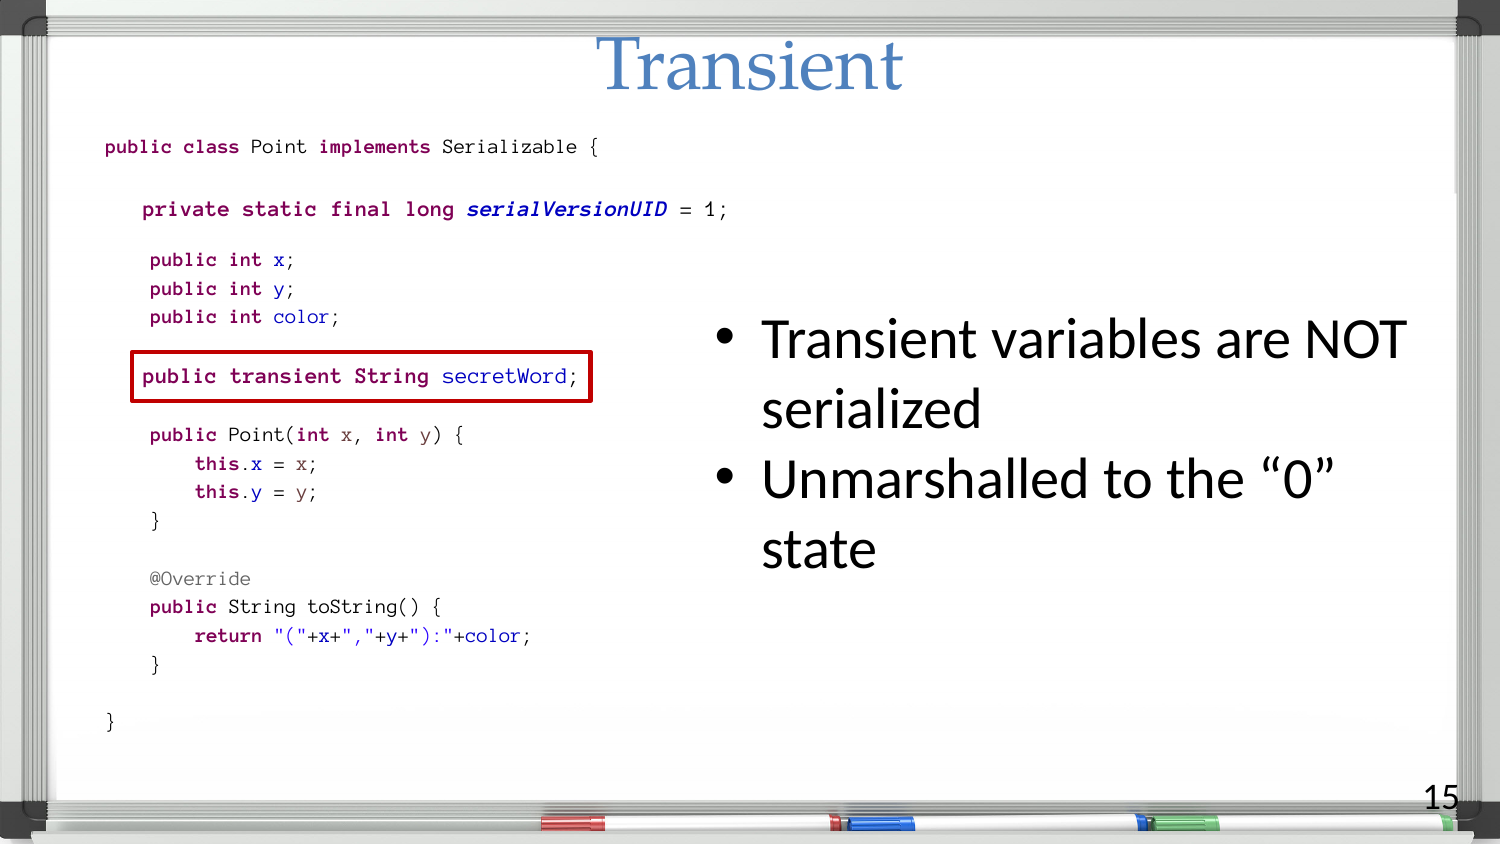

# Transient
public class Point implements Serializable {

   private static final long serialVersionUID = 1;
    public int x;
    public int y;
    public int color;

   public transient String secretWord;

    public Point(int x, int y) {
        this.x = x;
        this.y = y;
    }

    @Override
    public String toString() {
        return "("+x+","+y+"):"+color;
    }

}

Transient variables are NOT serialized
Unmarshalled to the “0” state

15
Streams of bytes … two ways (into your program and out of your program)
Disks, consoles, sockets, keyboards, printers
Know how to talk streams and you can talk to anything
Initialization (constructor) is different. Use is the same.